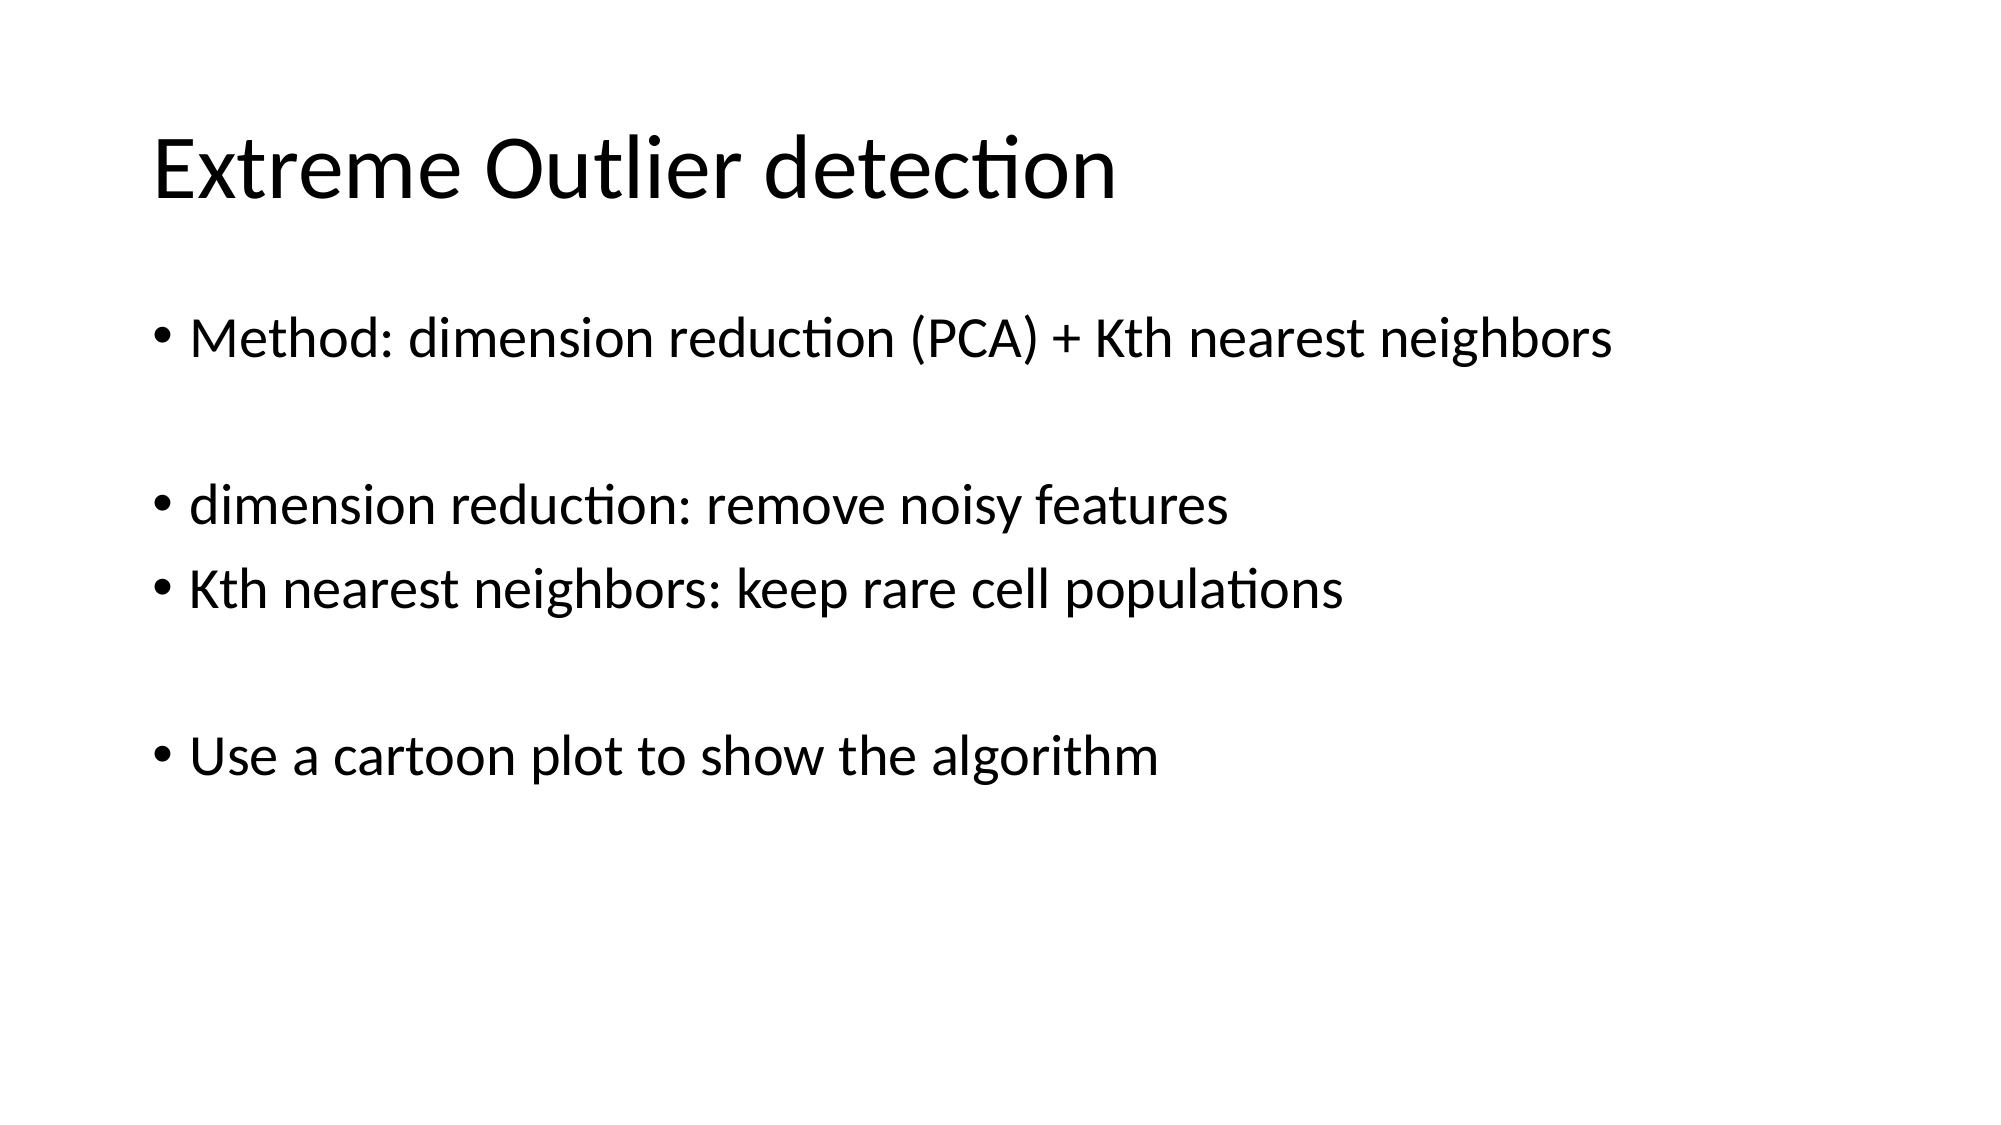

# Extreme Outlier detection
Method: dimension reduction (PCA) + Kth nearest neighbors

dimension reduction: remove noisy features
Kth nearest neighbors: keep rare cell populations

Use a cartoon plot to show the algorithm